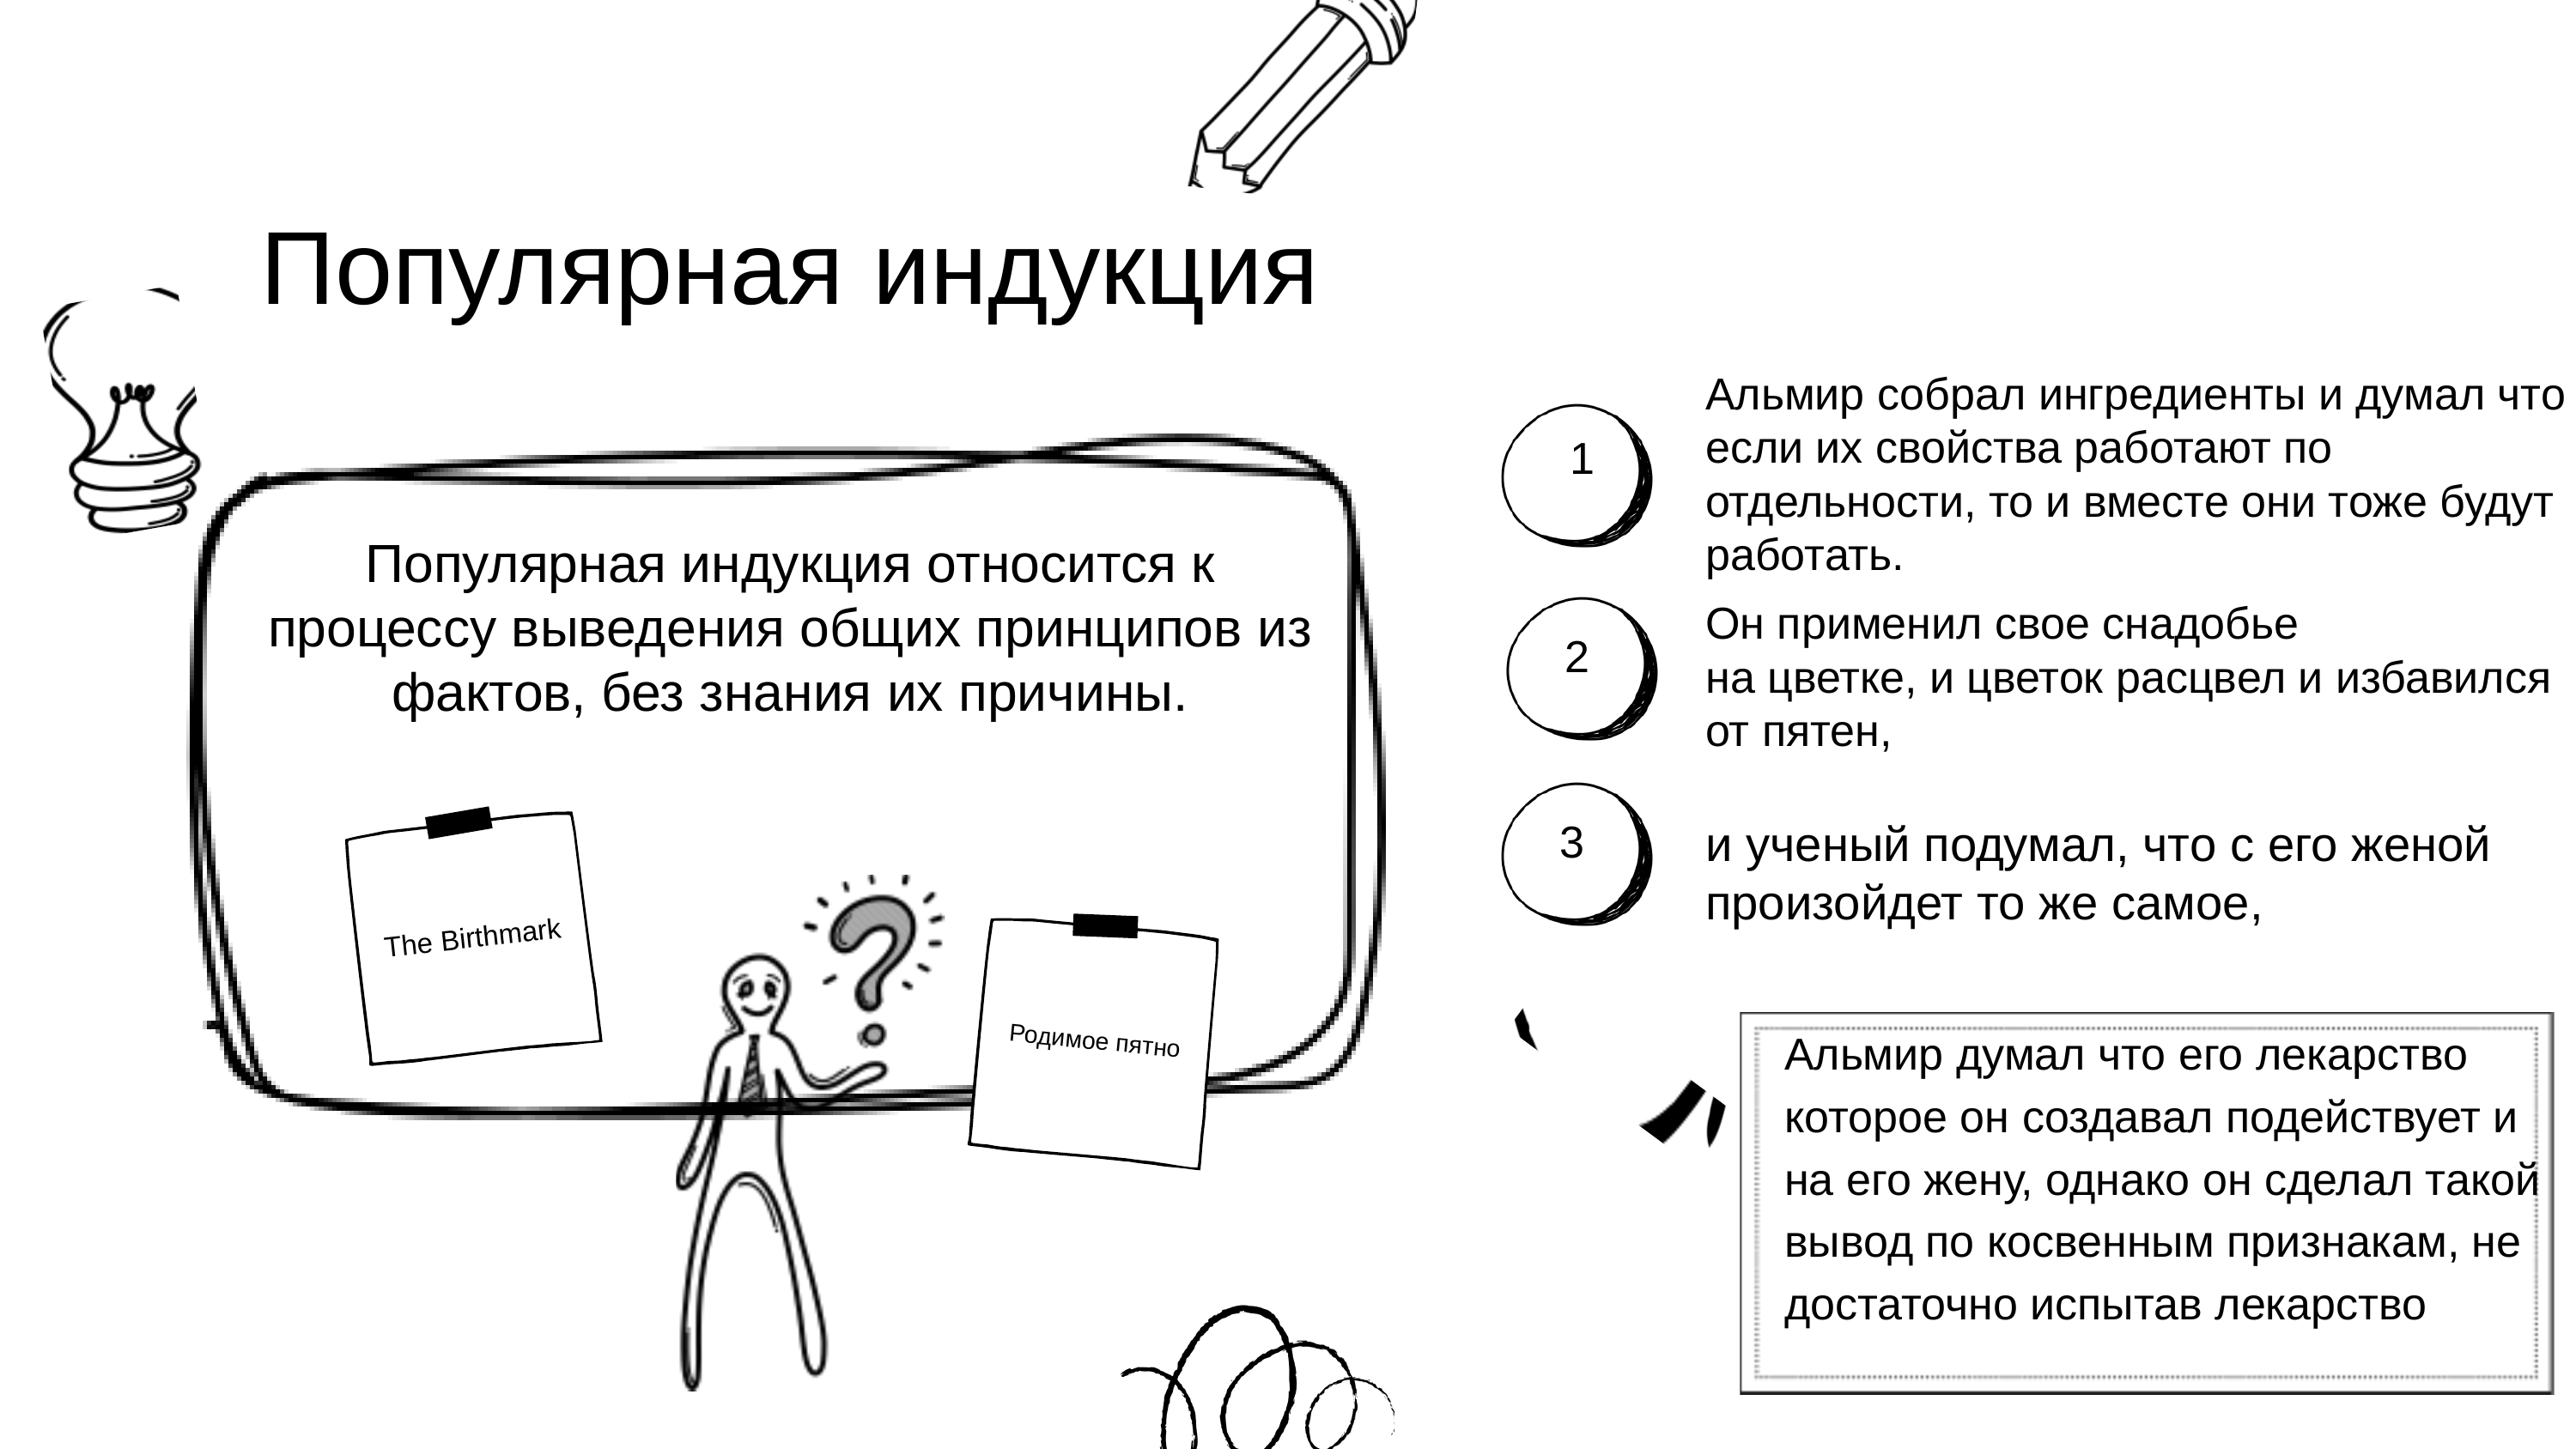

Популярная индукция

Альмир собрал ингредиенты и думал что если их свойства работают по отдельности, то и вместе они тоже будут работать.

1
Популярная индукция относится к процессу выведения общих принципов из фактов, без знания их причины.
Он применил свое снадобье
на цветке, и цветок расцвел и избавился от пятен,

2

и ученый подумал, что с его женой произойдет то же самое,

3

The Birthmark

Альмир думал что его лекарство которое он создавал подействует и на его жену, однако он сделал такой вывод по косвенным признакам, не достаточно испытав лекарство
Родимое пятно